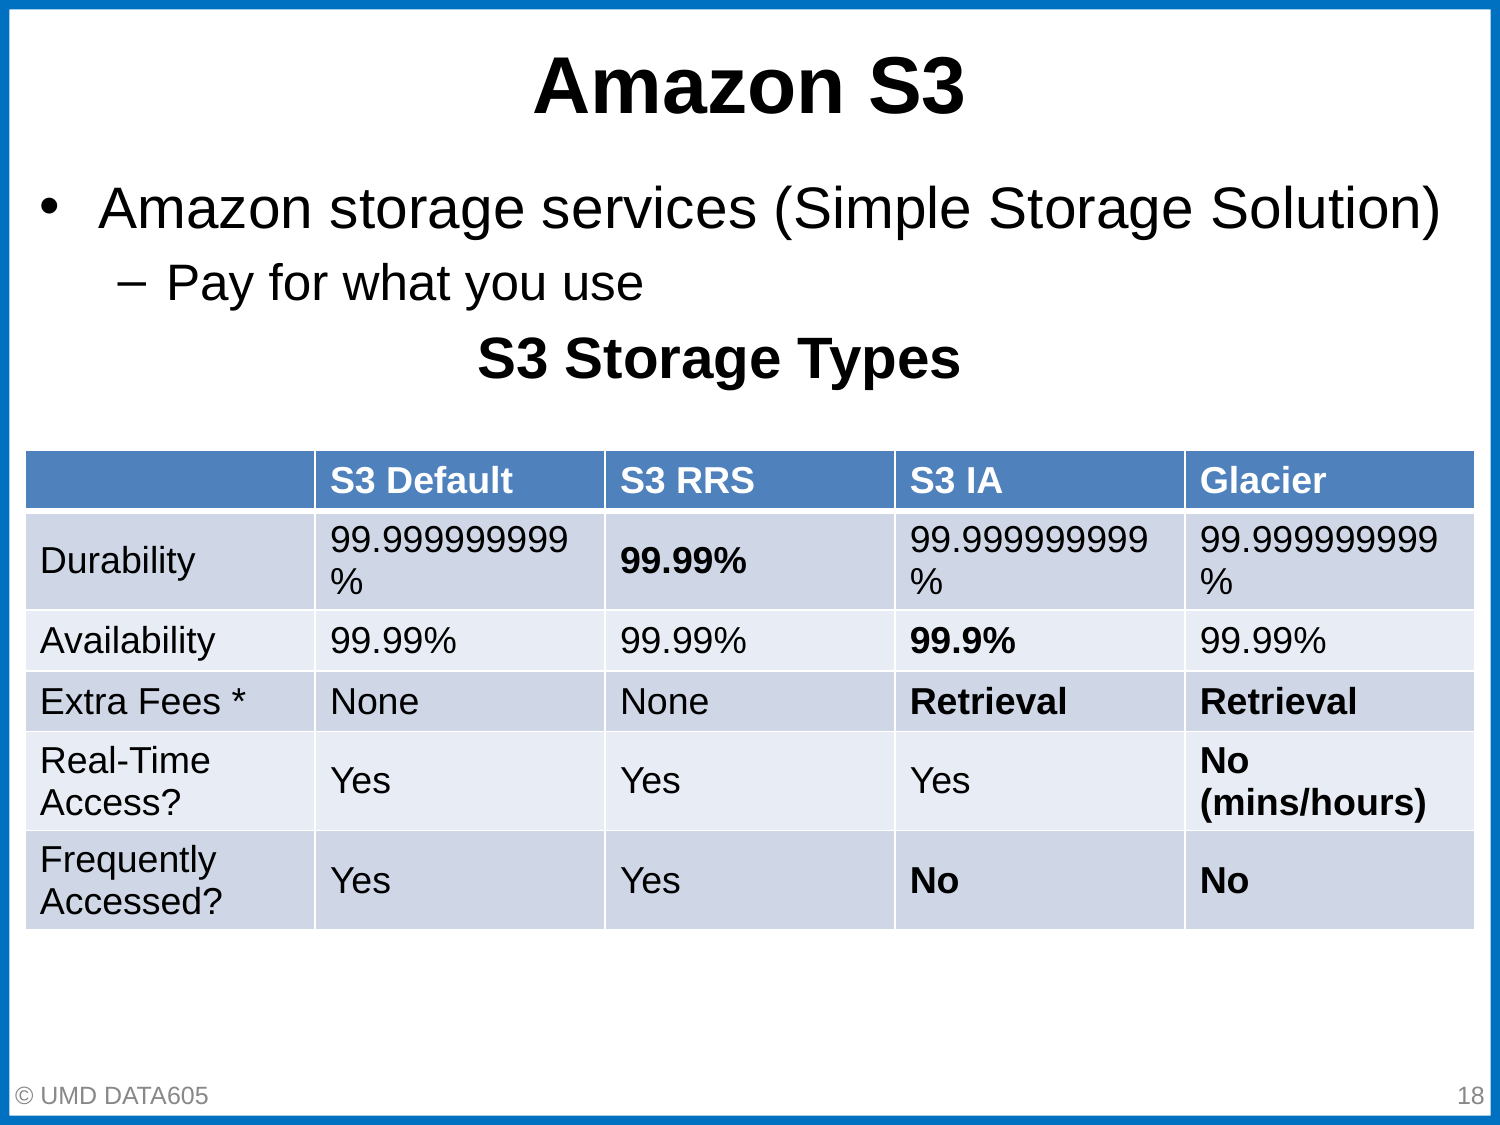

# Amazon S3
Amazon storage services (Simple Storage Solution)
Pay for what you use
S3 Storage Types

|  | S3 Default | S3 RRS | S3 IA | Glacier |
| --- | --- | --- | --- | --- |
| Durability | 99.999999999% | 99.99% | 99.999999999% | 99.999999999% |
| Availability | 99.99% | 99.99% | 99.9% | 99.99% |
| Extra Fees \* | None | None | Retrieval | Retrieval |
| Real-Time Access? | Yes | Yes | Yes | No (mins/hours) |
| Frequently Accessed? | Yes | Yes | No | No |
© UMD DATA605
18